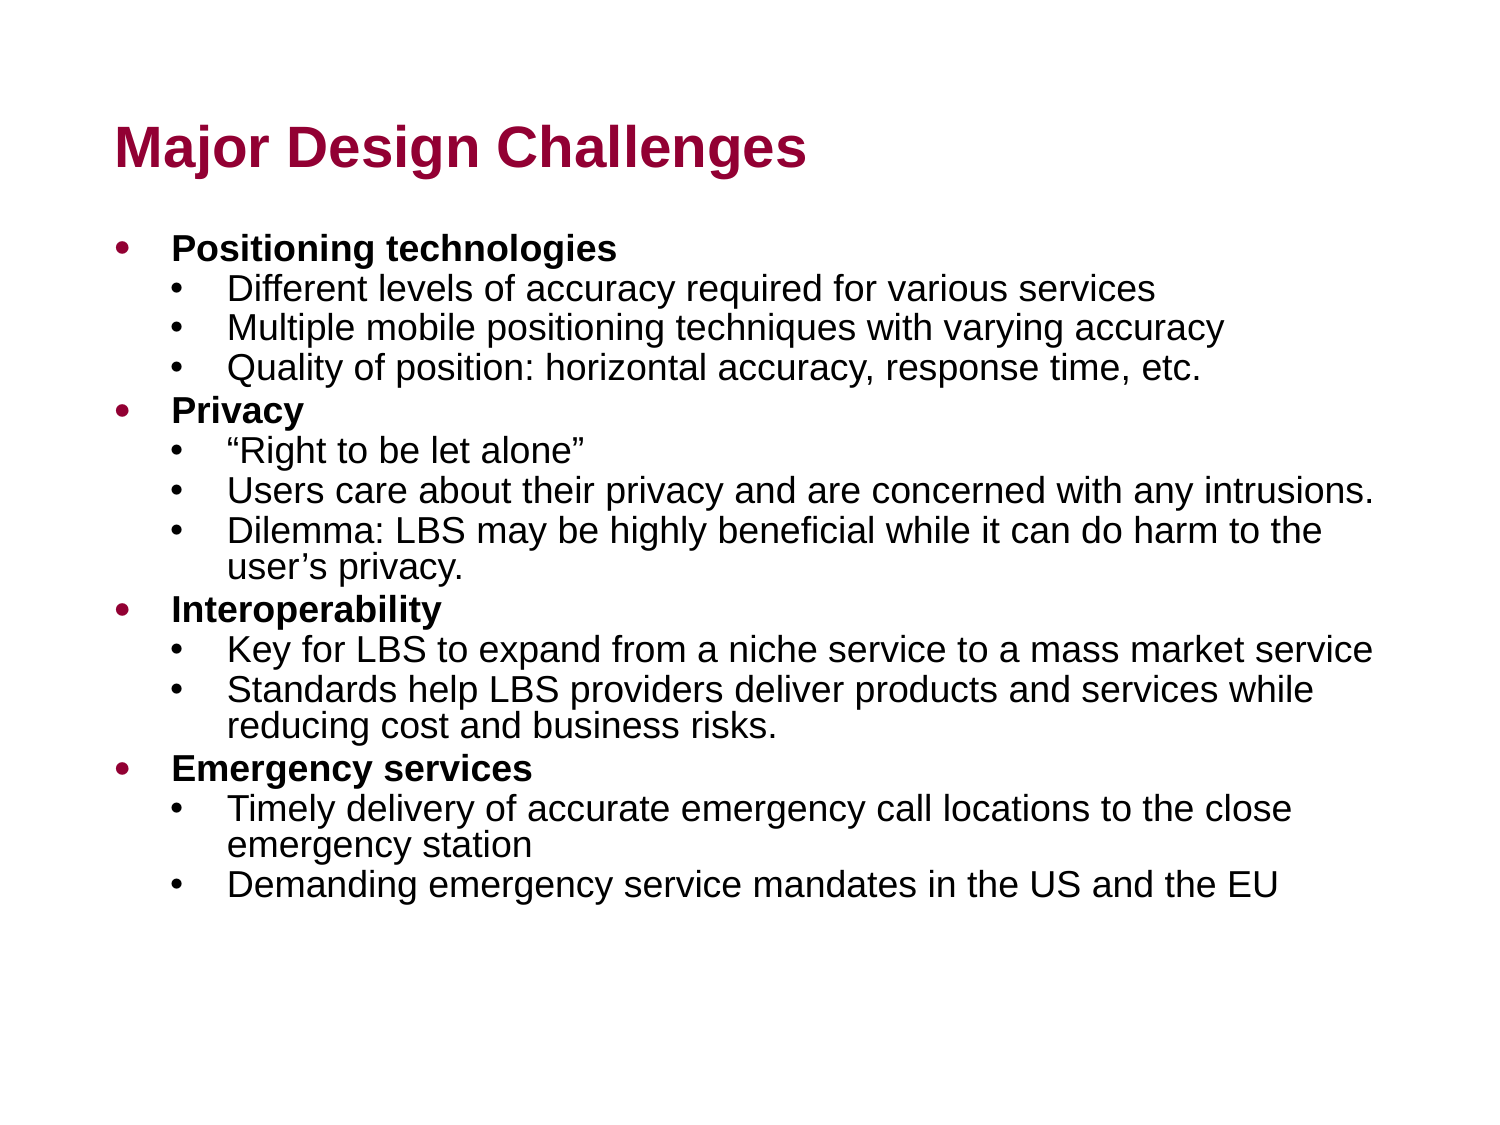

# Major Design Challenges
Positioning technologies
Different levels of accuracy required for various services
Multiple mobile positioning techniques with varying accuracy
Quality of position: horizontal accuracy, response time, etc.
Privacy
“Right to be let alone”
Users care about their privacy and are concerned with any intrusions.
Dilemma: LBS may be highly beneficial while it can do harm to the user’s privacy.
Interoperability
Key for LBS to expand from a niche service to a mass market service
Standards help LBS providers deliver products and services while reducing cost and business risks.
Emergency services
Timely delivery of accurate emergency call locations to the close emergency station
Demanding emergency service mandates in the US and the EU

9